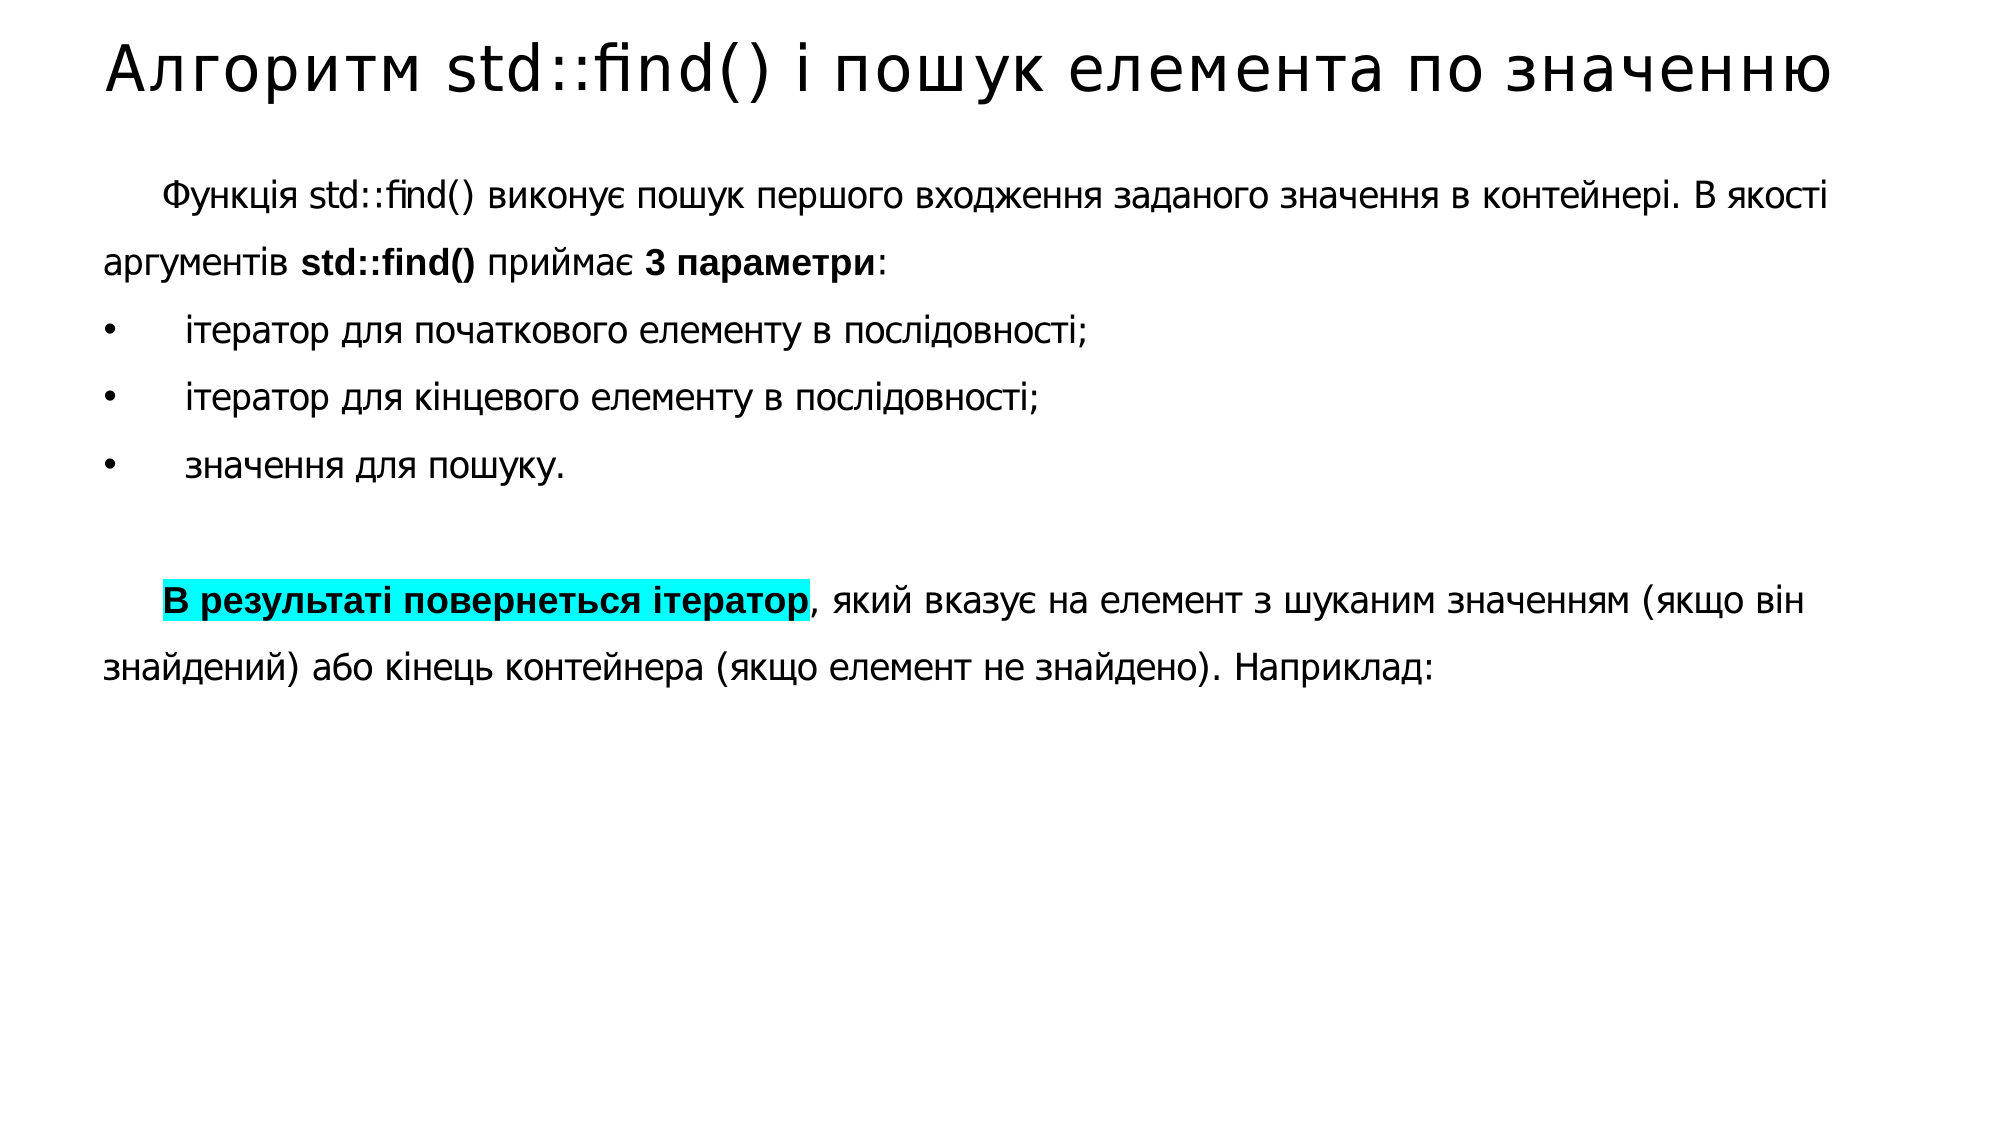

# Алгоритм std::find() і пошук елемента по значенню
Функція std::find() виконує пошук першого входження заданого значення в контейнері. В якості аргументів std::find() приймає 3 параметри:
   ітератор для початкового елементу в послідовності;
   ітератор для кінцевого елементу в послідовності;
   значення для пошуку.

В результаті повернеться ітератор, який вказує на елемент з шуканим значенням (якщо він знайдений) або кінець контейнера (якщо елемент не знайдено). Наприклад: